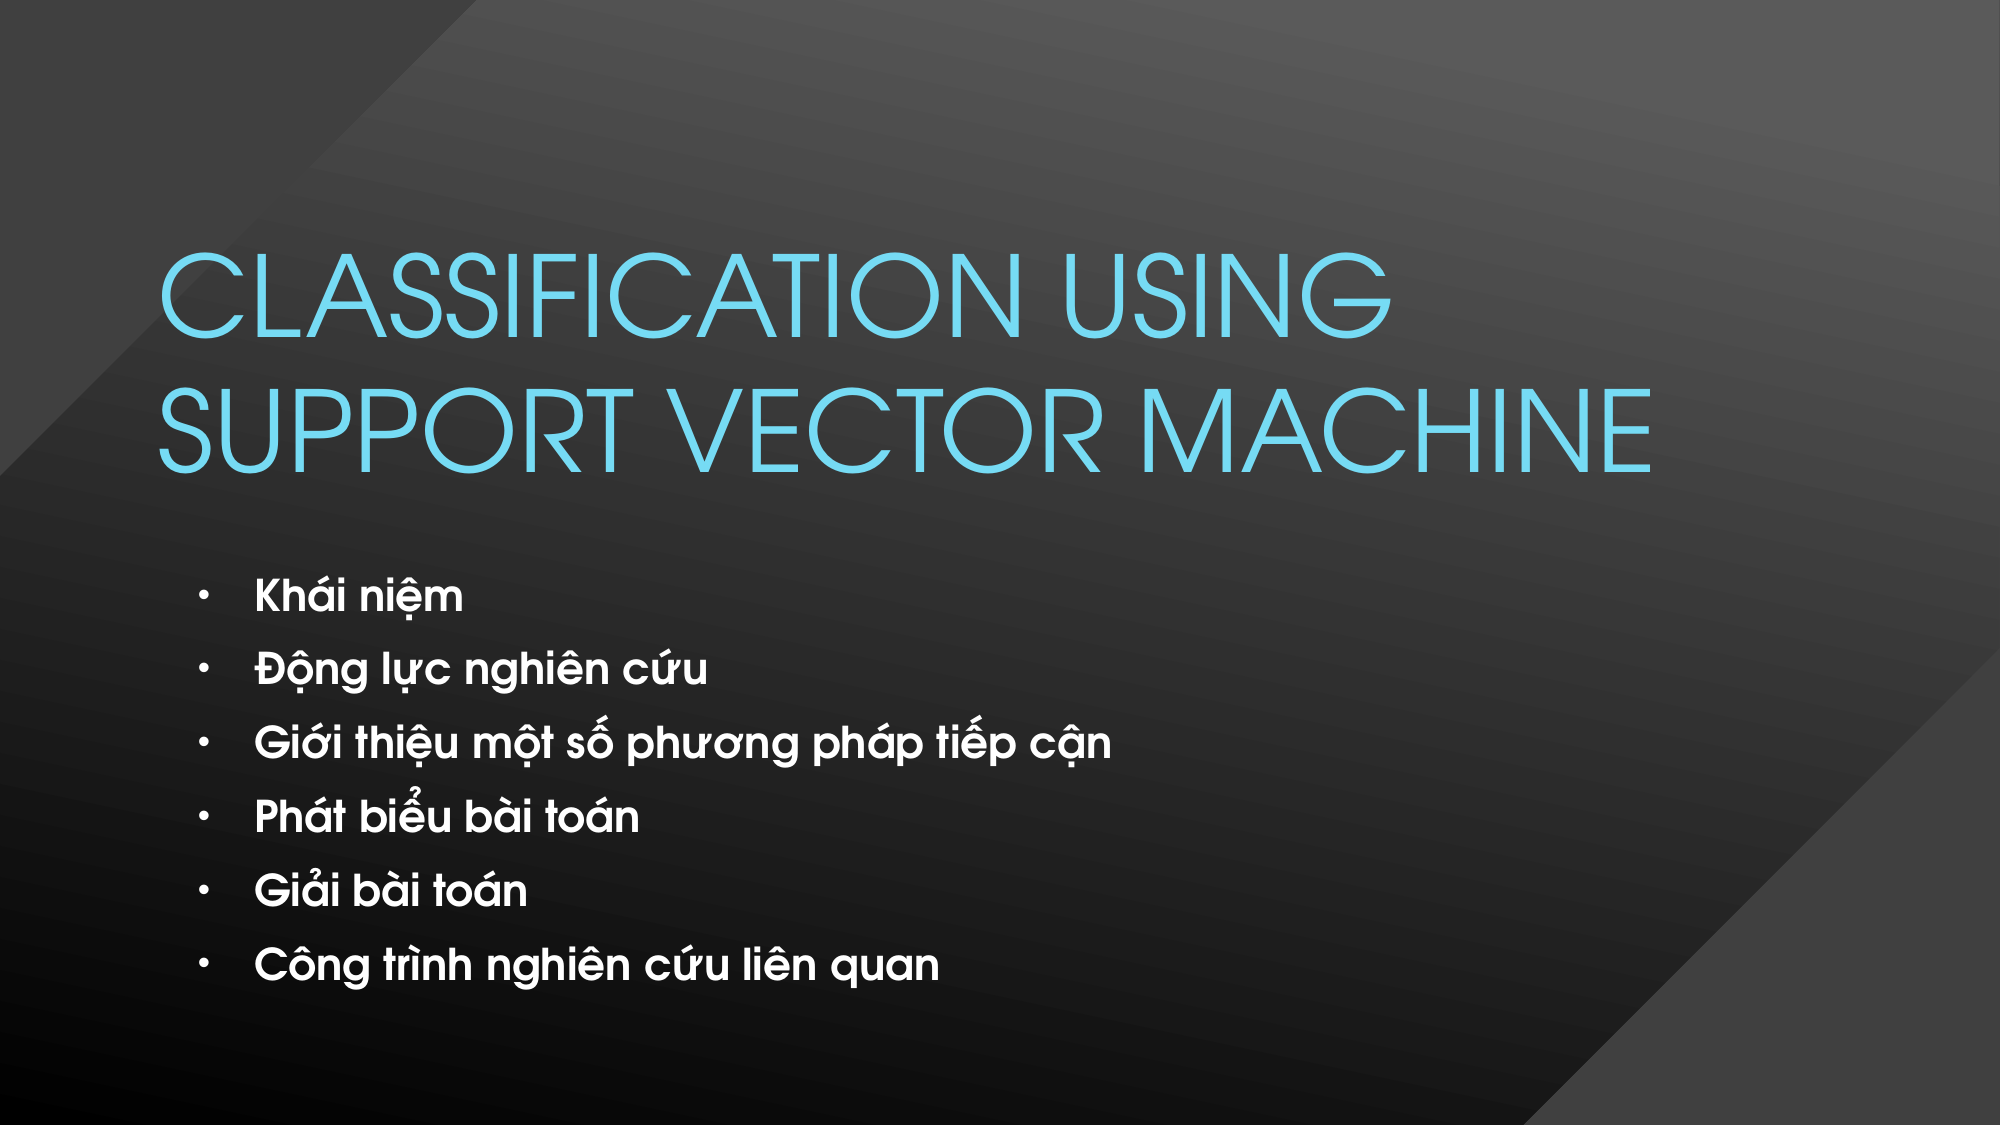

# Classification Using Support vector machine
Khái niệm
Động lực nghiên cứu
Giới thiệu một số phương pháp tiếp cận
Phát biểu bài toán
Giải bài toán
Công trình nghiên cứu liên quan
3
Môn Kĩ thuật trí tuệ nhân tạo